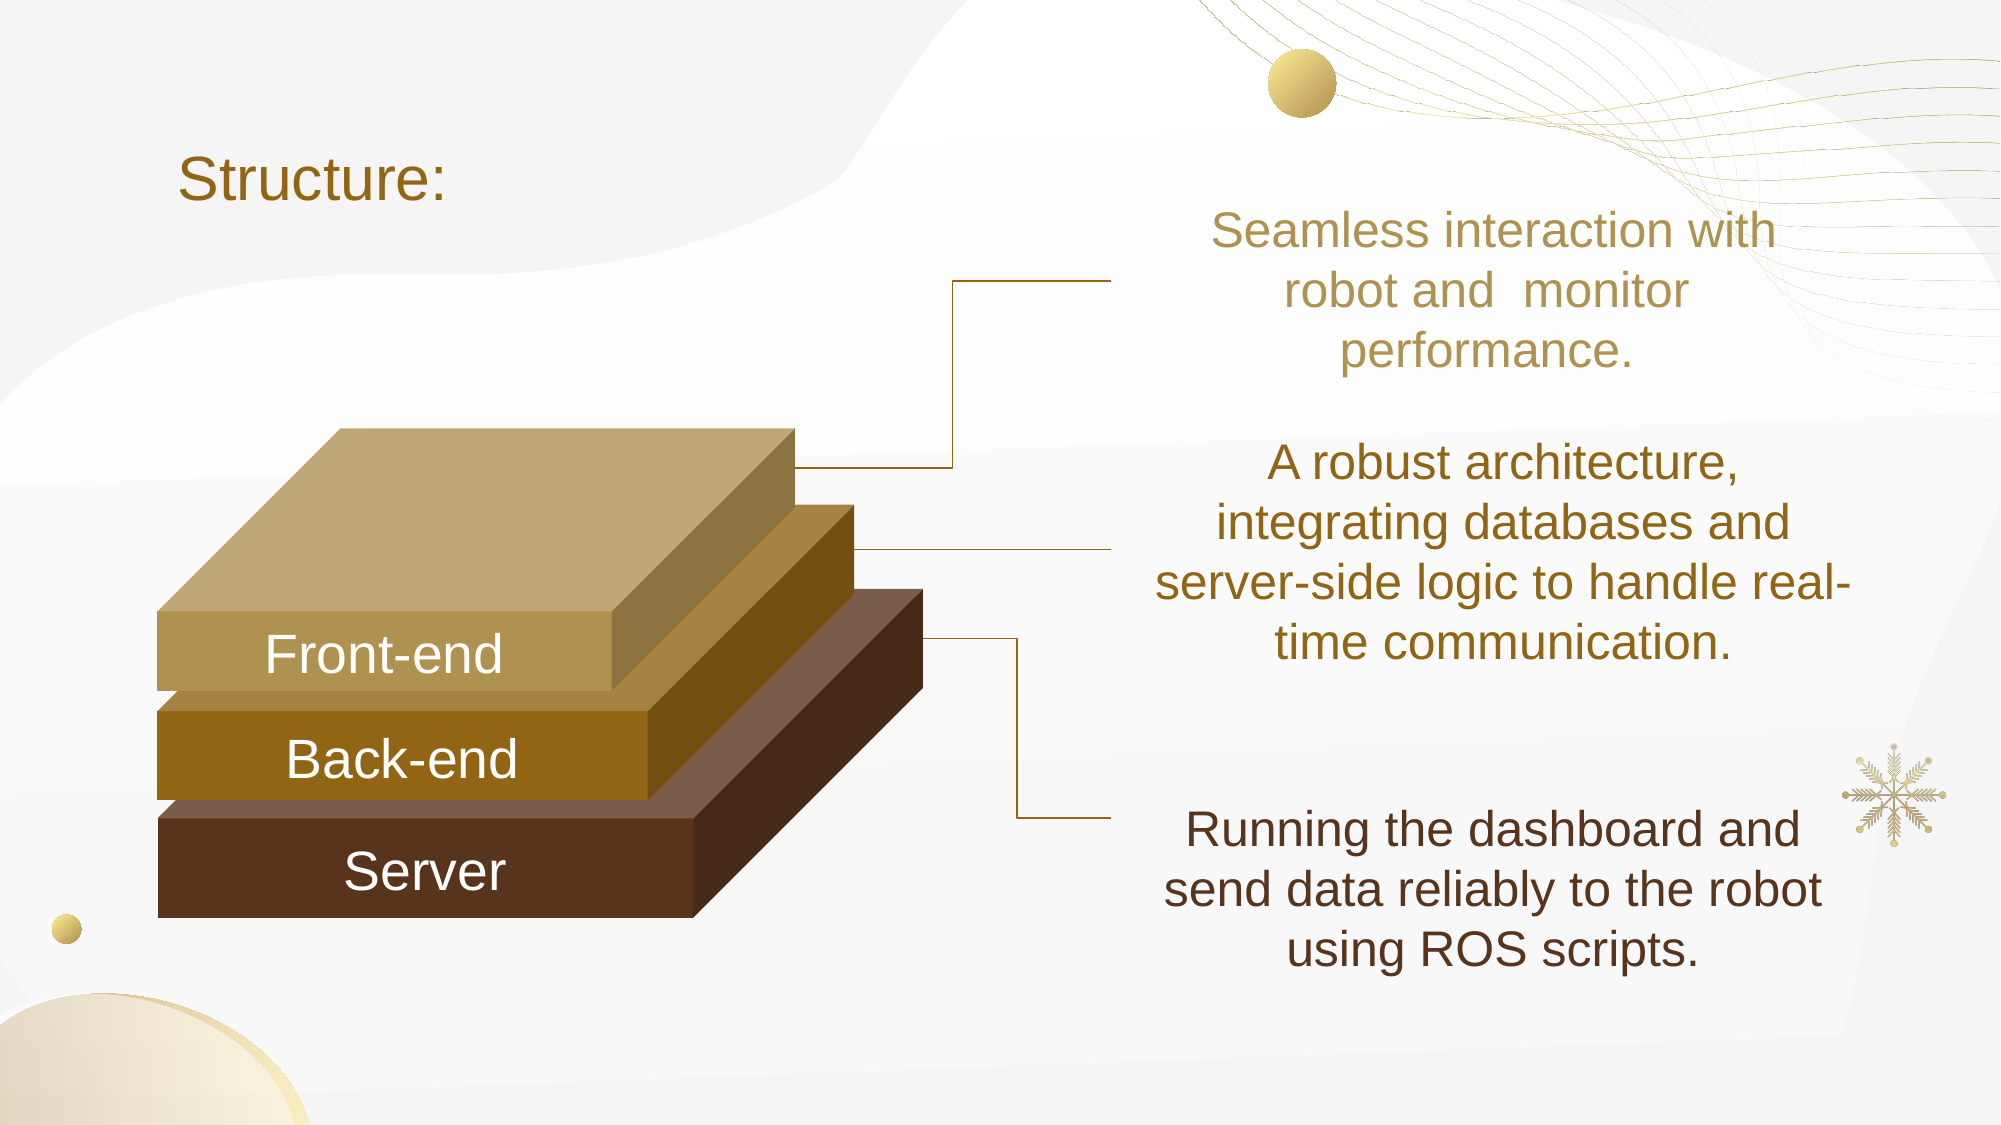

# Structure:
 Seamless interaction with robot and  monitor performance.
Front-end
A robust architecture, integrating databases and server-side logic to handle real-time communication.
Back-end
Server
Running the dashboard and send data reliably to the robot using ROS scripts.